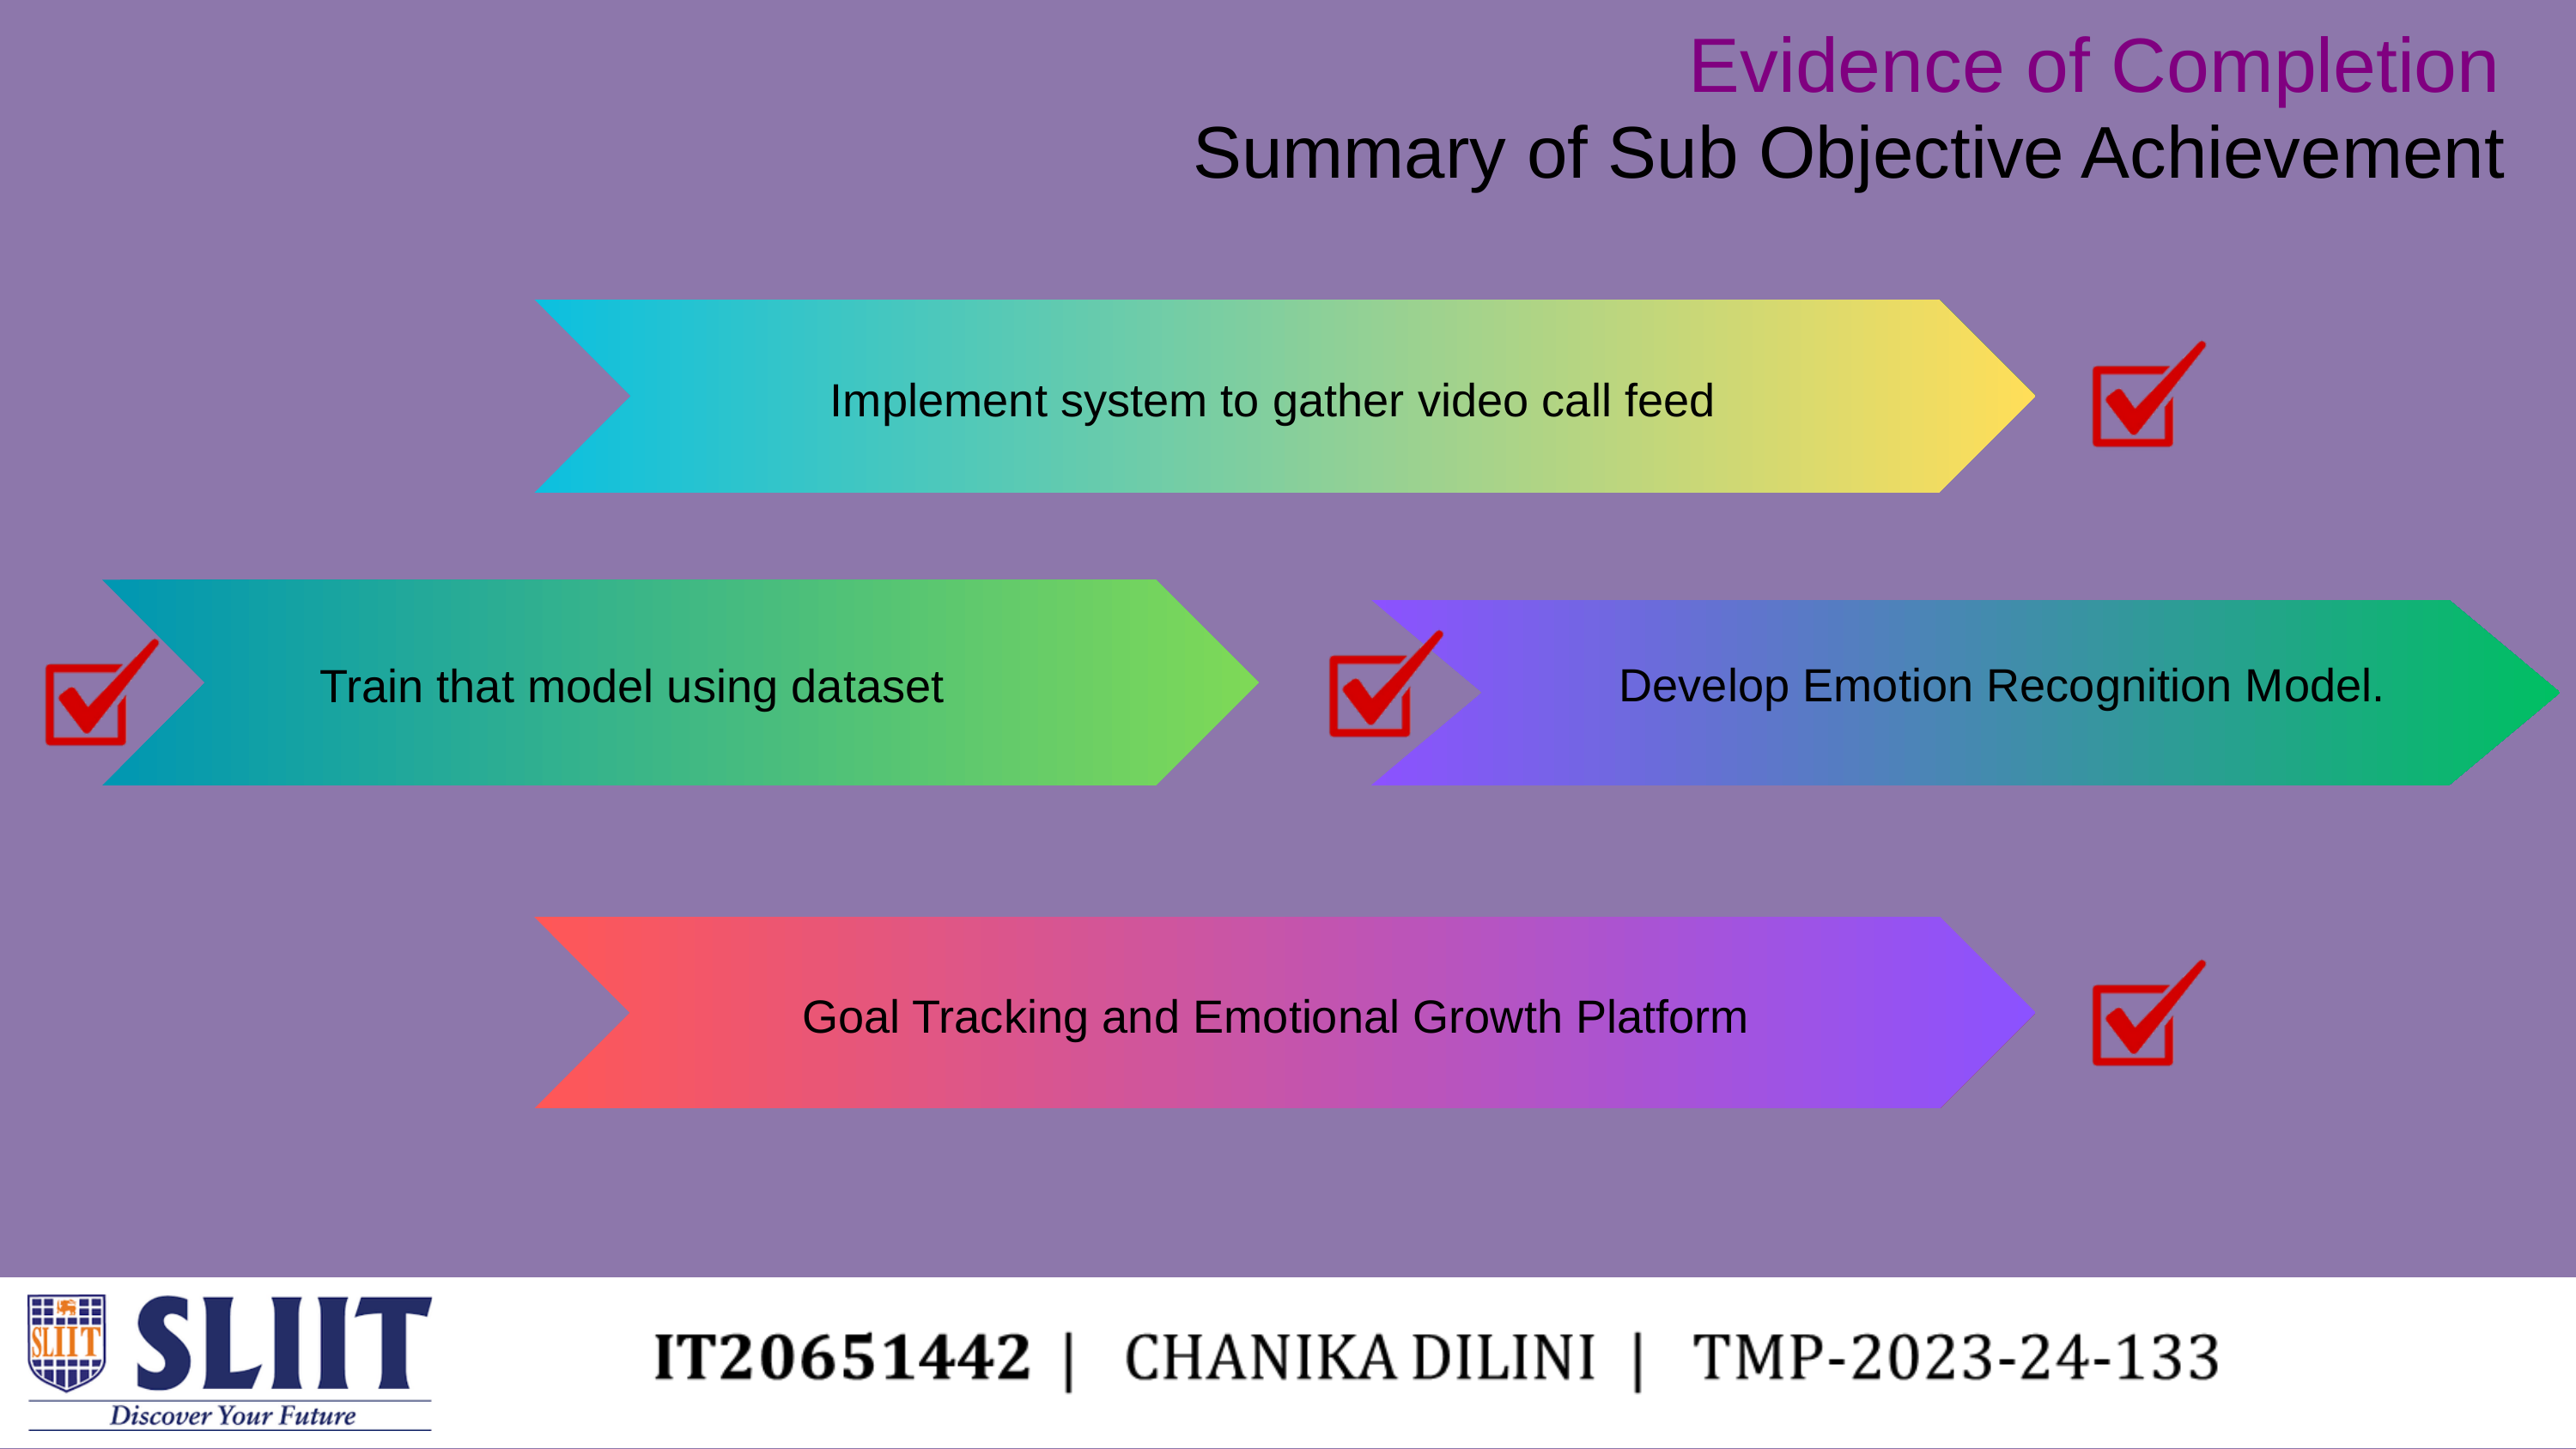

Evidence of Completion
Summary of Sub Objective Achievement

Implement system to gather video call feed

Develop Emotion Recognition Model.
Train that model using dataset

Goal Tracking and Emotional Growth Platform